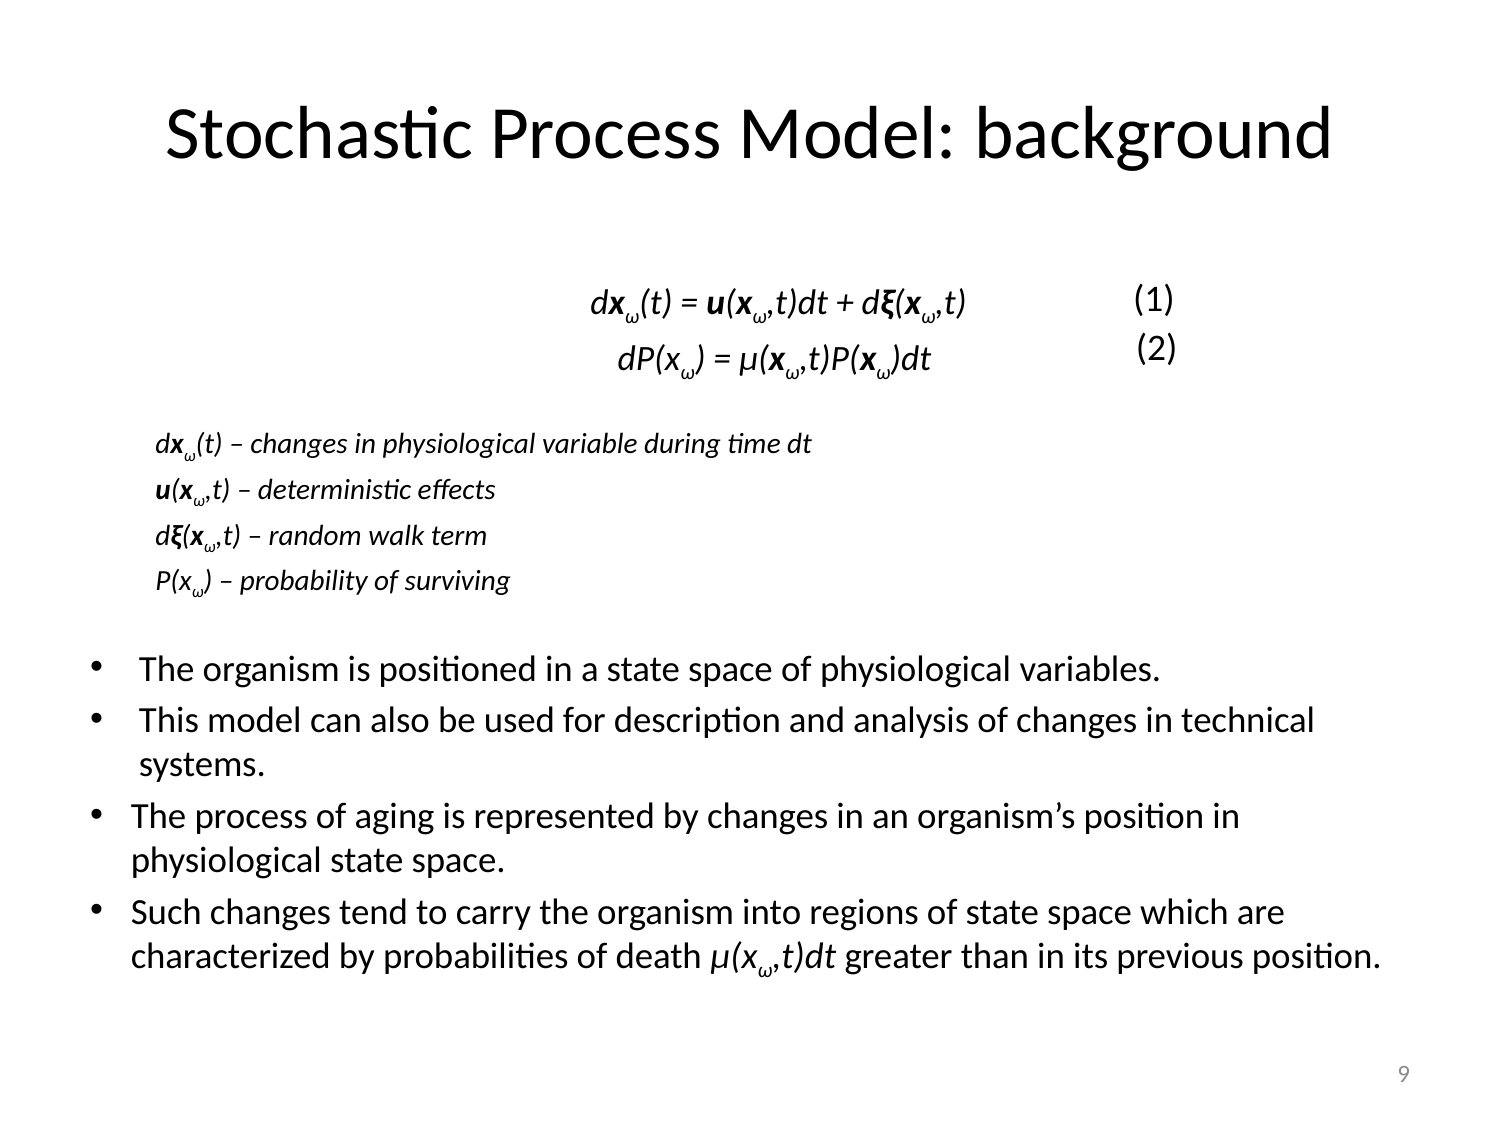

# Stochastic Process Model: background

dxω(t) = u(xω,t)dt + dξ(xω,t)
dP(xω) = μ(xω,t)P(xω)dt

dxω(t) – changes in physiological variable during time dt
u(xω,t) – deterministic effects
dξ(xω,t) – random walk term
P(xω) – probability of surviving

The organism is positioned in a state space of physiological variables.
This model can also be used for description and analysis of changes in technical systems.
The process of aging is represented by changes in an organism’s position in physiological state space.
Such changes tend to carry the organism into regions of state space which are characterized by probabilities of death μ(xω,t)dt greater than in its previous position.

(1)
(2)
9